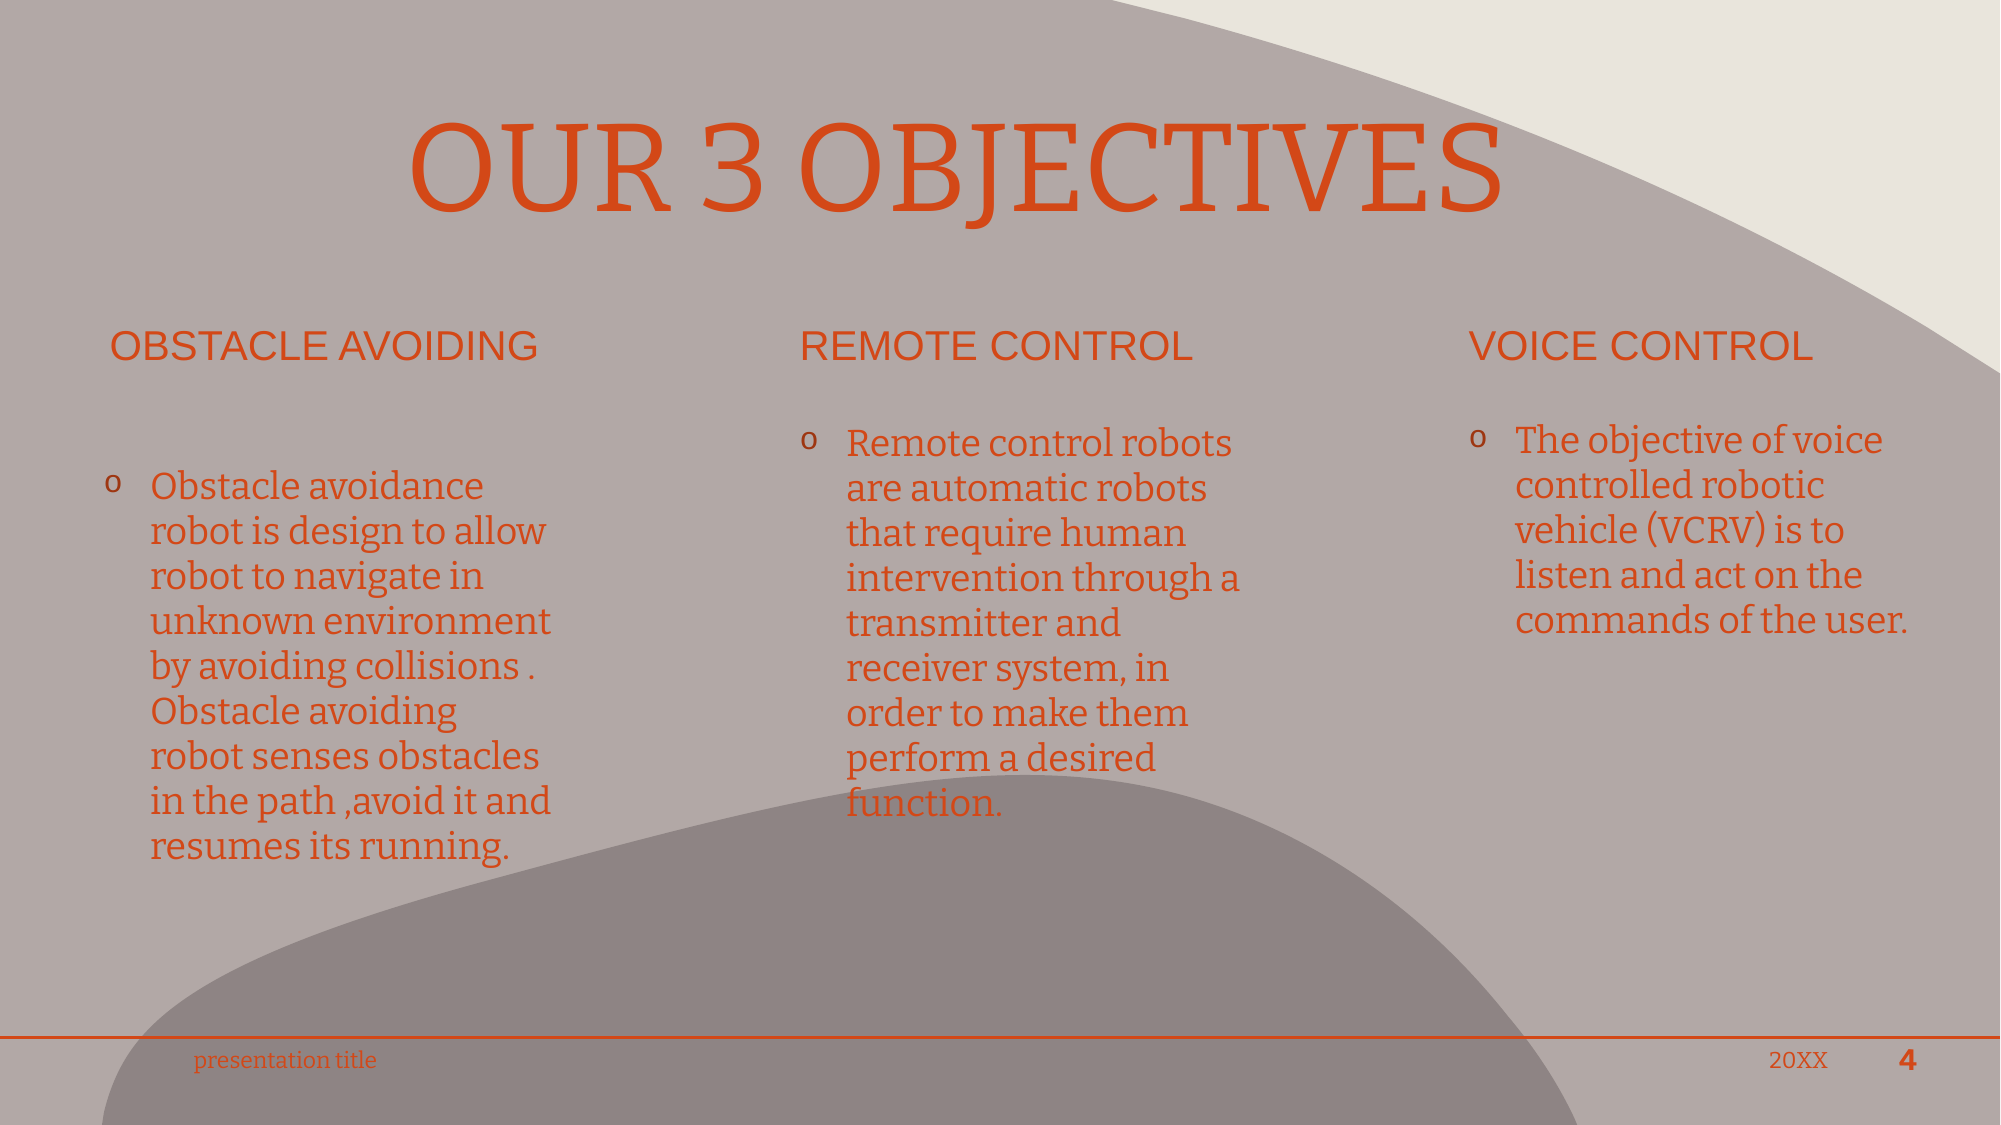

# Our 3 objectives
Obstacle avoiding
Remote control
Voice control
The objective of voice controlled robotic vehicle (VCRV) is to listen and act on the commands of the user.
Remote control robots are automatic robots that require human intervention through a transmitter and receiver system, in order to make them perform a desired function.
Obstacle avoidance robot is design to allow robot to navigate in unknown environment by avoiding collisions . Obstacle avoiding robot senses obstacles in the path ,avoid it and resumes its running.
presentation title
20XX
4